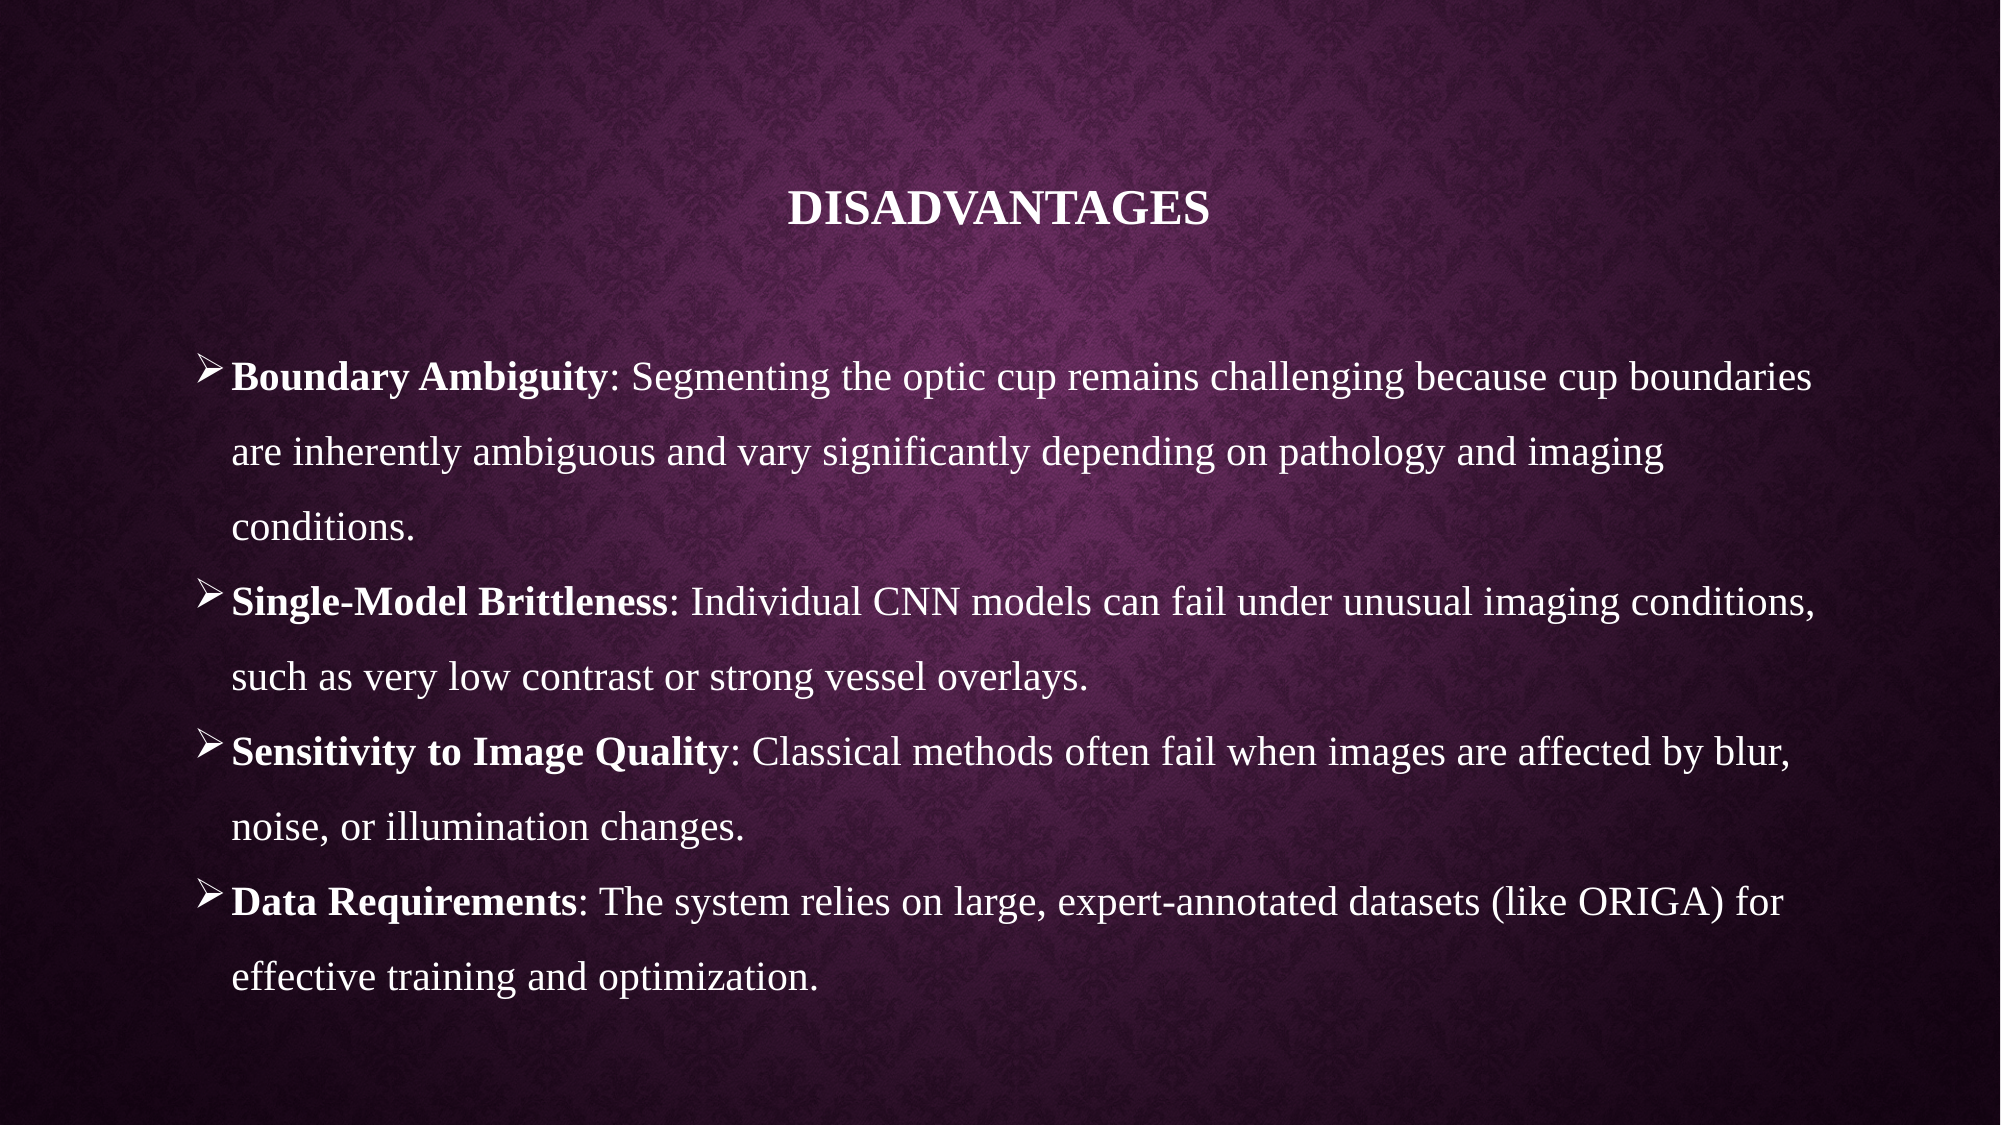

# Disadvantages
Boundary Ambiguity: Segmenting the optic cup remains challenging because cup boundaries are inherently ambiguous and vary significantly depending on pathology and imaging conditions.
Single-Model Brittleness: Individual CNN models can fail under unusual imaging conditions, such as very low contrast or strong vessel overlays.
Sensitivity to Image Quality: Classical methods often fail when images are affected by blur, noise, or illumination changes.
Data Requirements: The system relies on large, expert-annotated datasets (like ORIGA) for effective training and optimization.